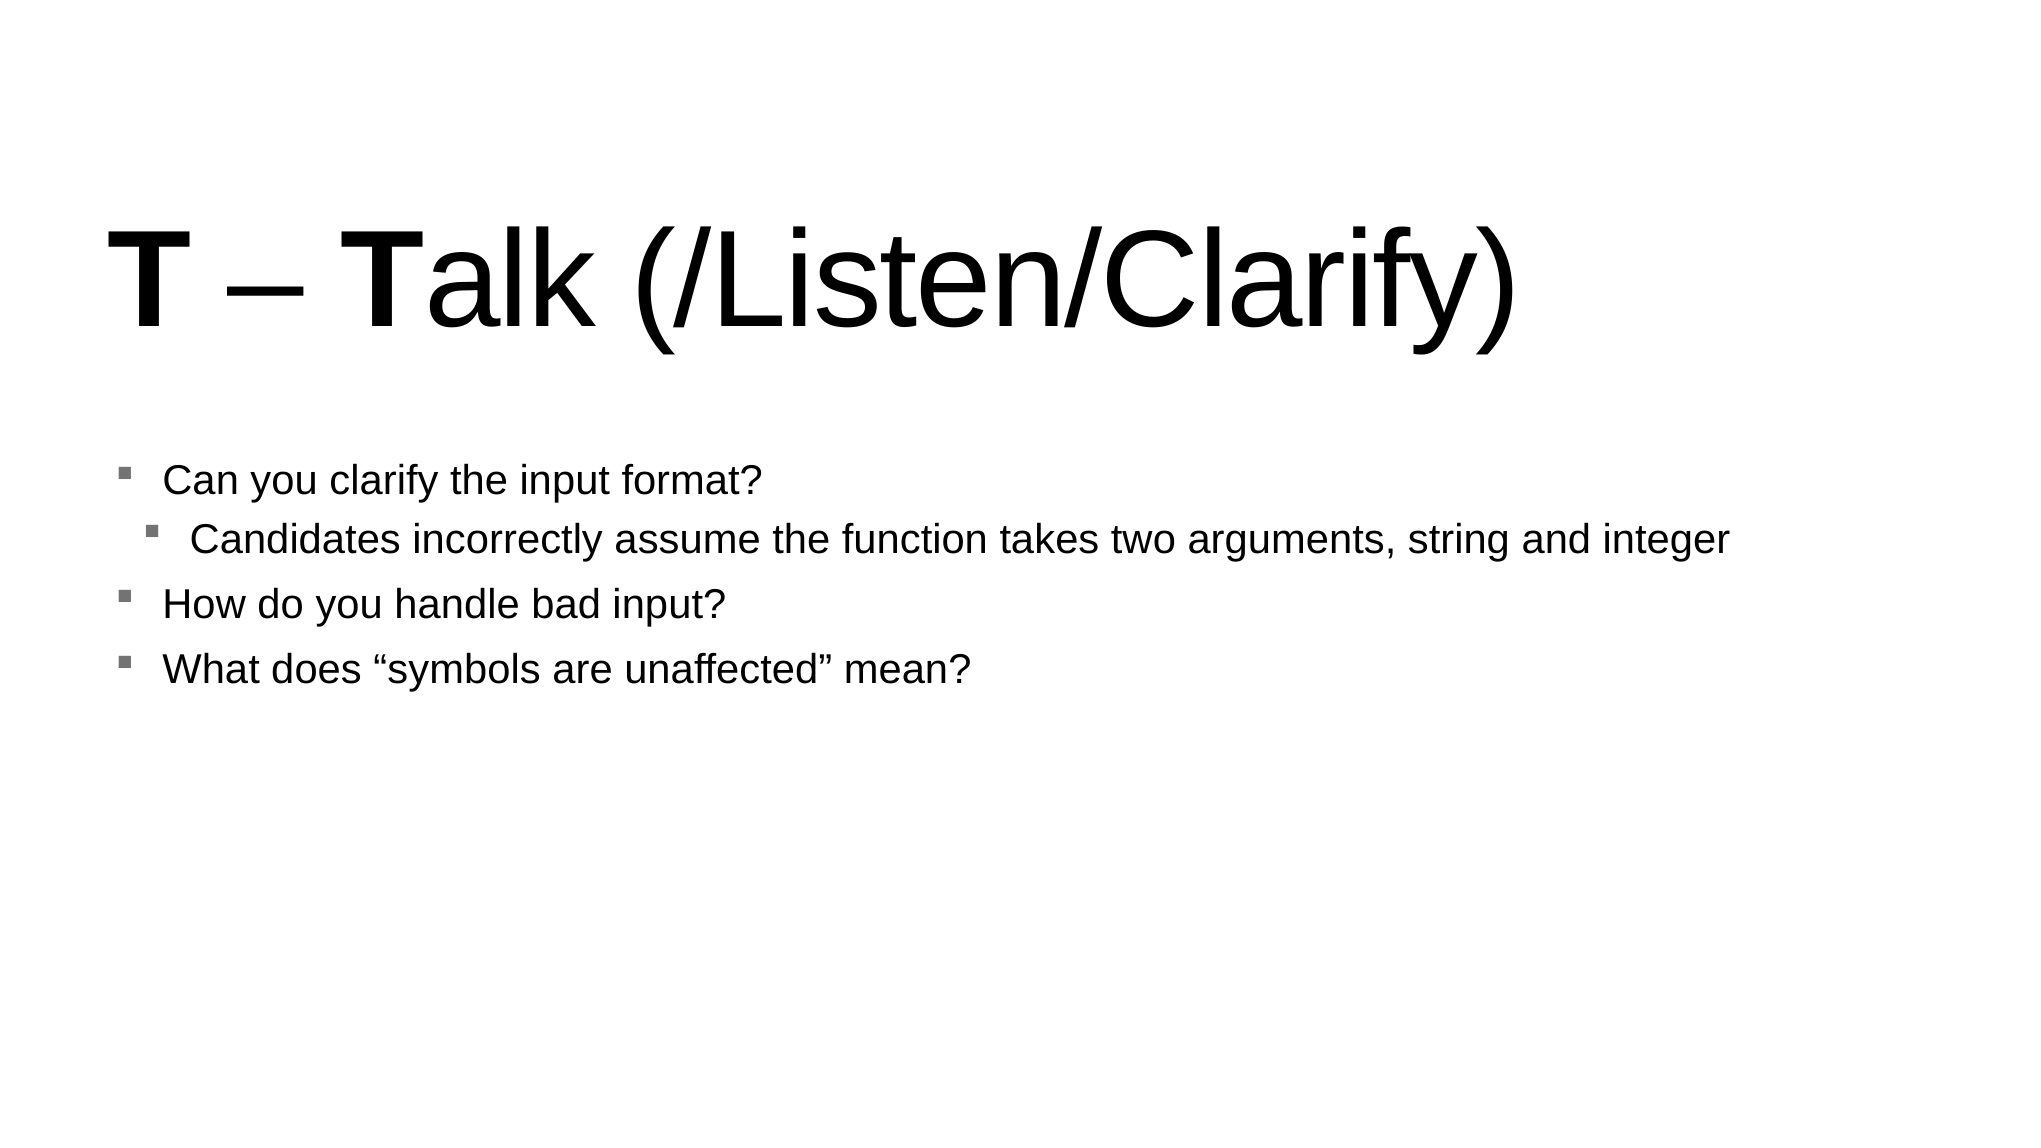

# T – Talk (/Listen/Clarify)
Can you clarify the input format?
Candidates incorrectly assume the function takes two arguments, string and integer
How do you handle bad input?
What does “symbols are unaffected” mean?